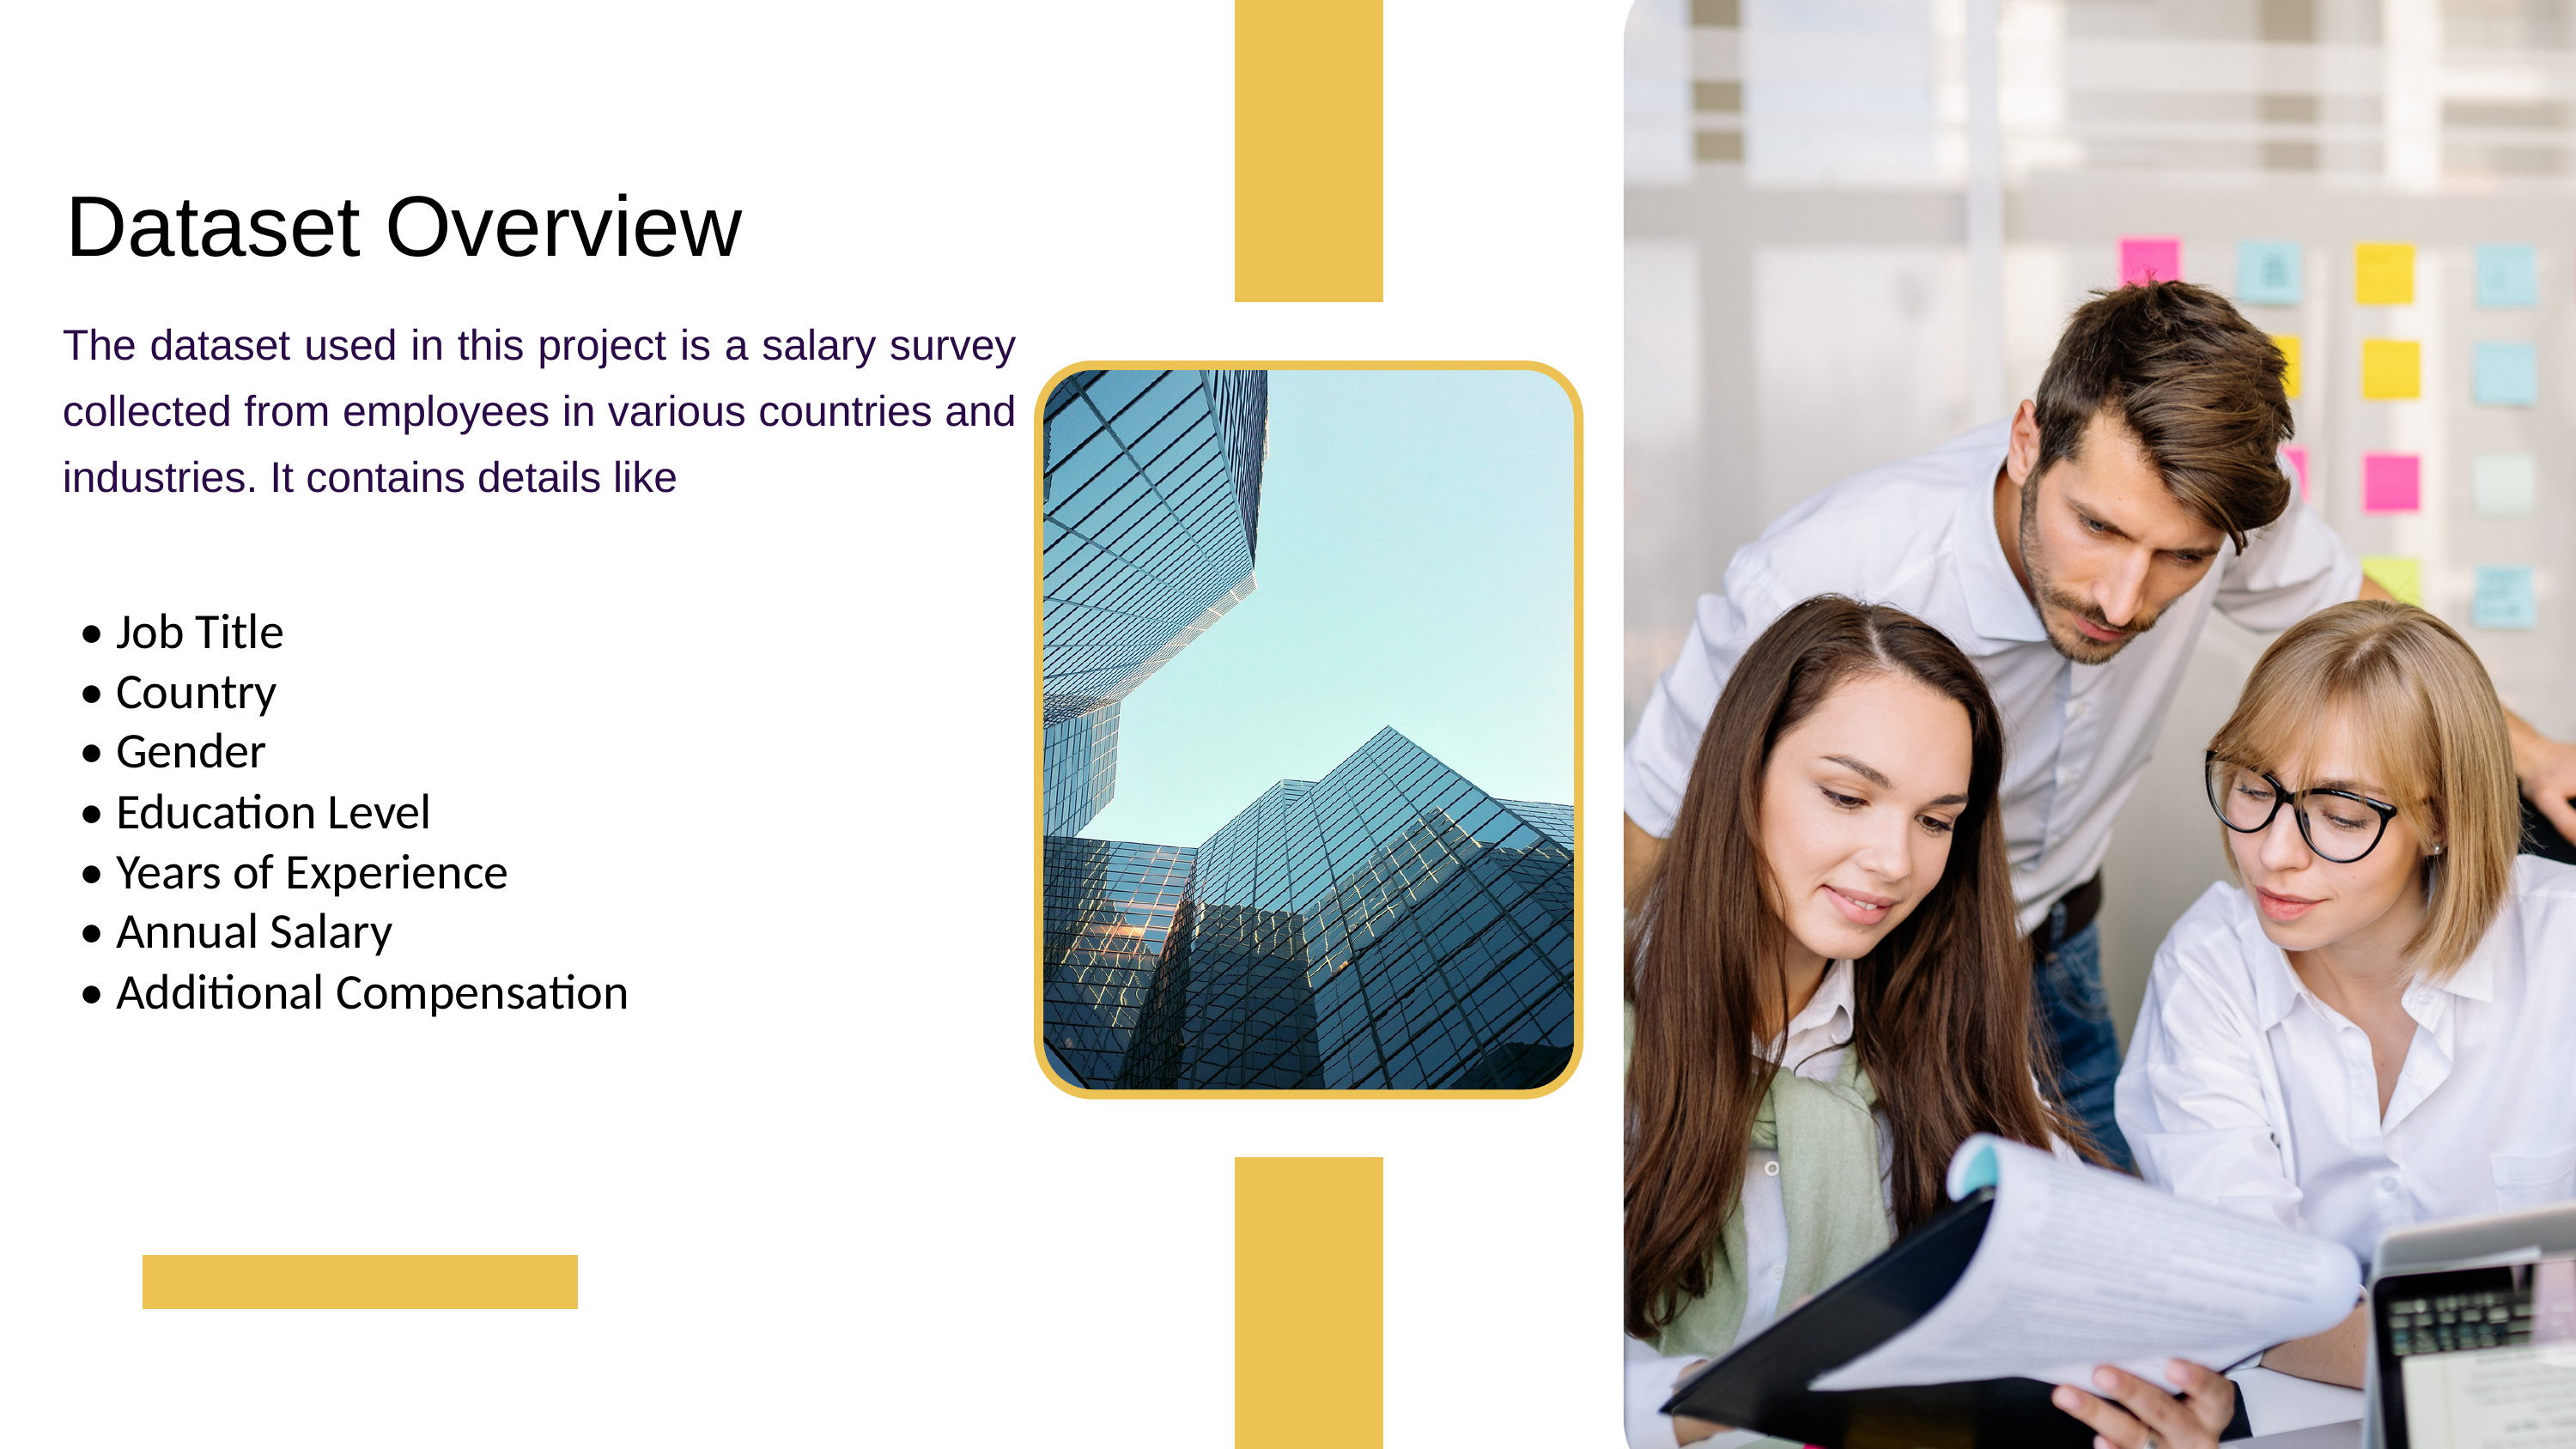

Dataset Overview
The dataset used in this project is a salary survey collected from employees in various countries and industries. It contains details like

• Job Title
• Country
• Gender
• Education Level
• Years of Experience
• Annual Salary
• Additional Compensation